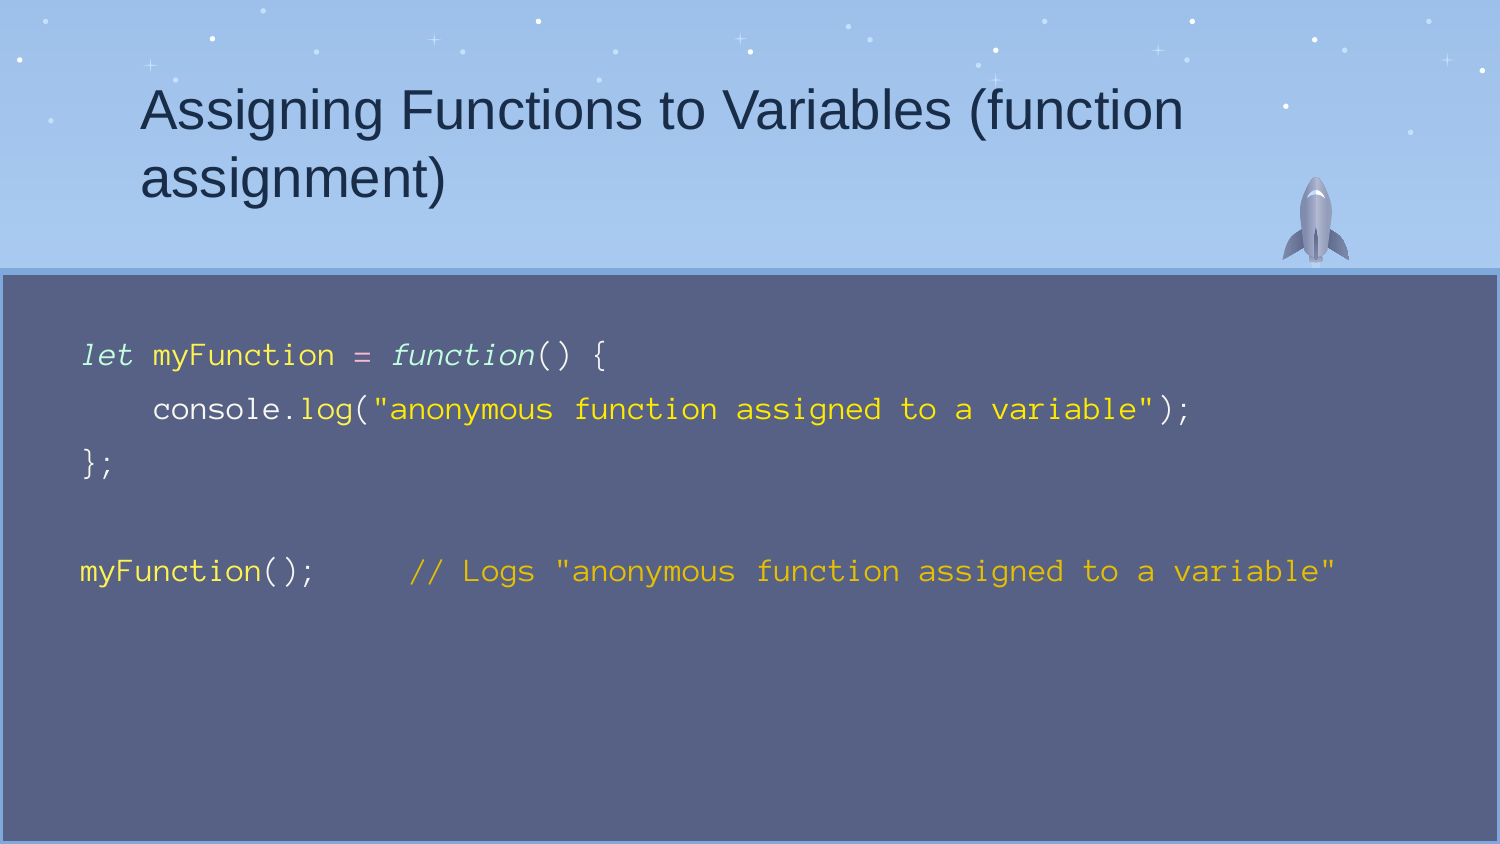

Assigning Functions to Variables (function assignment)

let myFunction = function() {
    console.log("anonymous function assigned to a variable");
};

myFunction();     // Logs "anonymous function assigned to a variable"